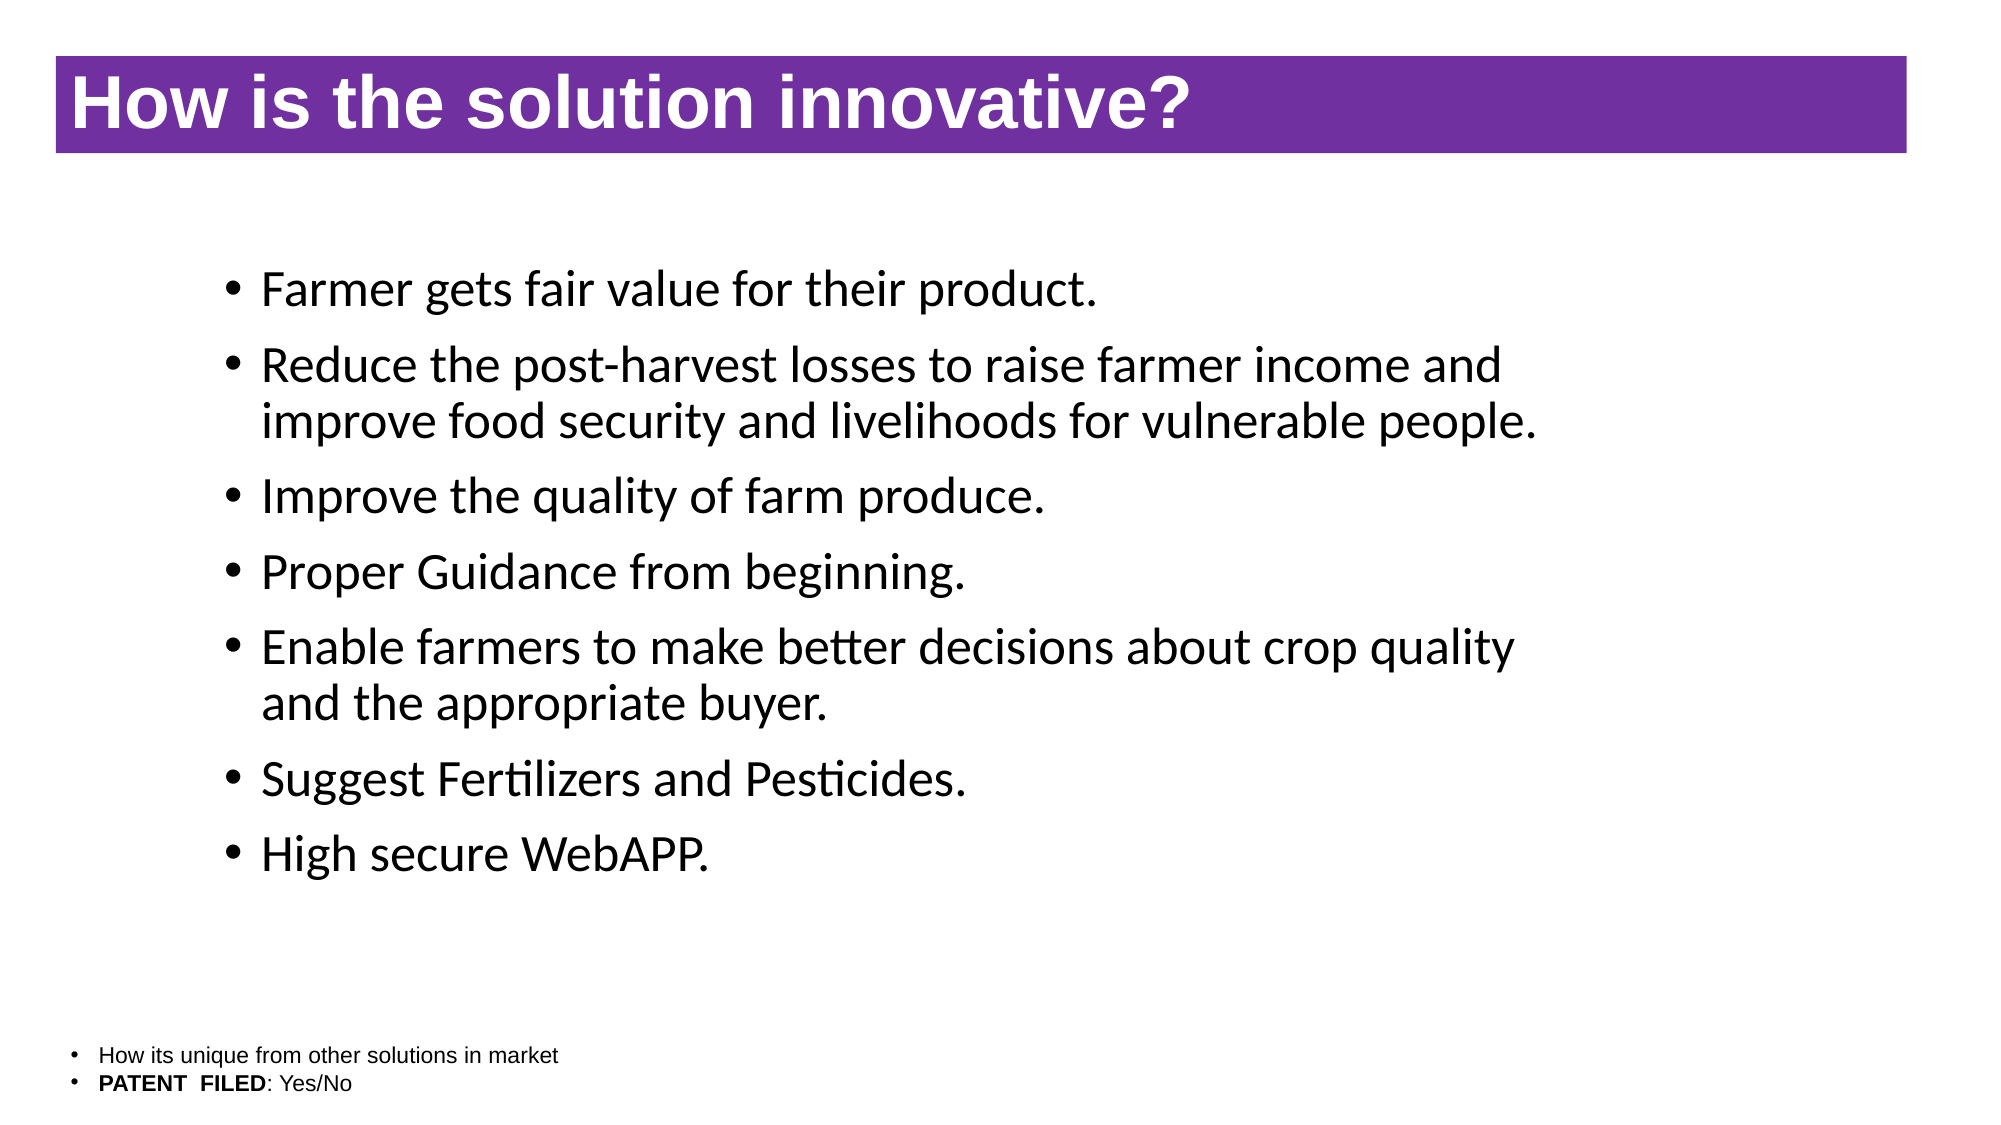

How is the solution innovative?
Farmer gets fair value for their product.
Reduce the post-harvest losses to raise farmer income and improve food security and livelihoods for vulnerable people.
Improve the quality of farm produce.
Proper Guidance from beginning.
Enable farmers to make better decisions about crop quality and the appropriate buyer.
Suggest Fertilizers and Pesticides.
High secure WebAPP.

How its unique from other solutions in market
PATENT  FILED: Yes/No